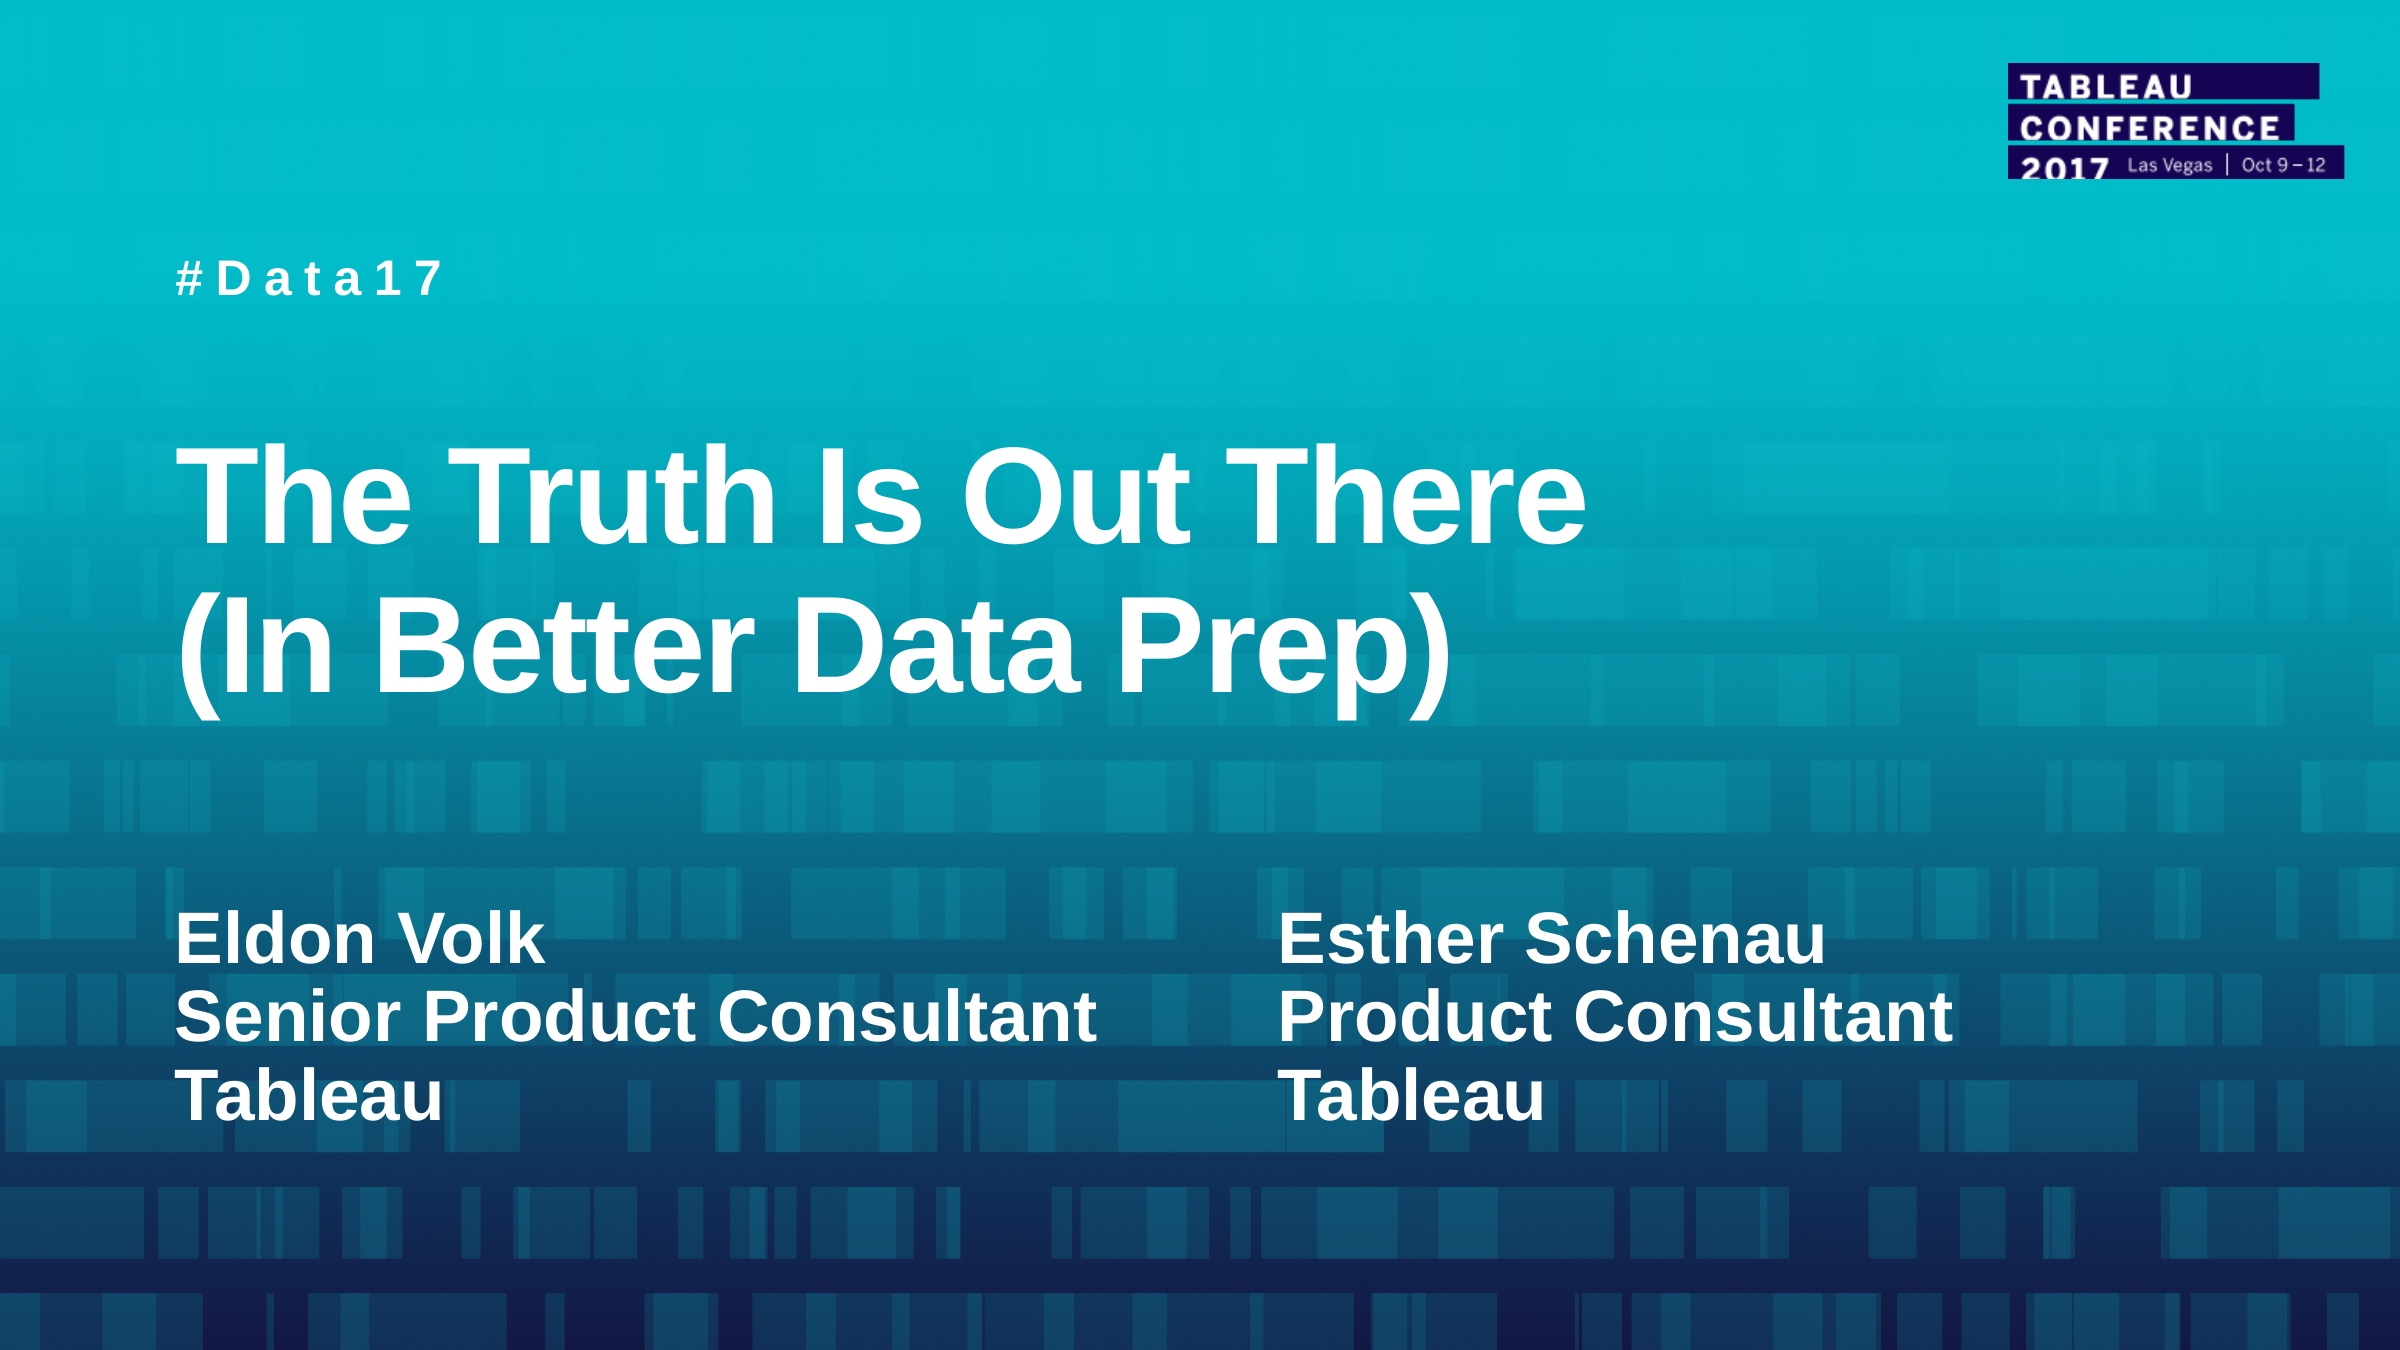

#Data17
# The Truth Is Out There (In Better Data Prep)
Esther Schenau
Product Consultant
Tableau
Eldon Volk
Senior Product Consultant
Tableau